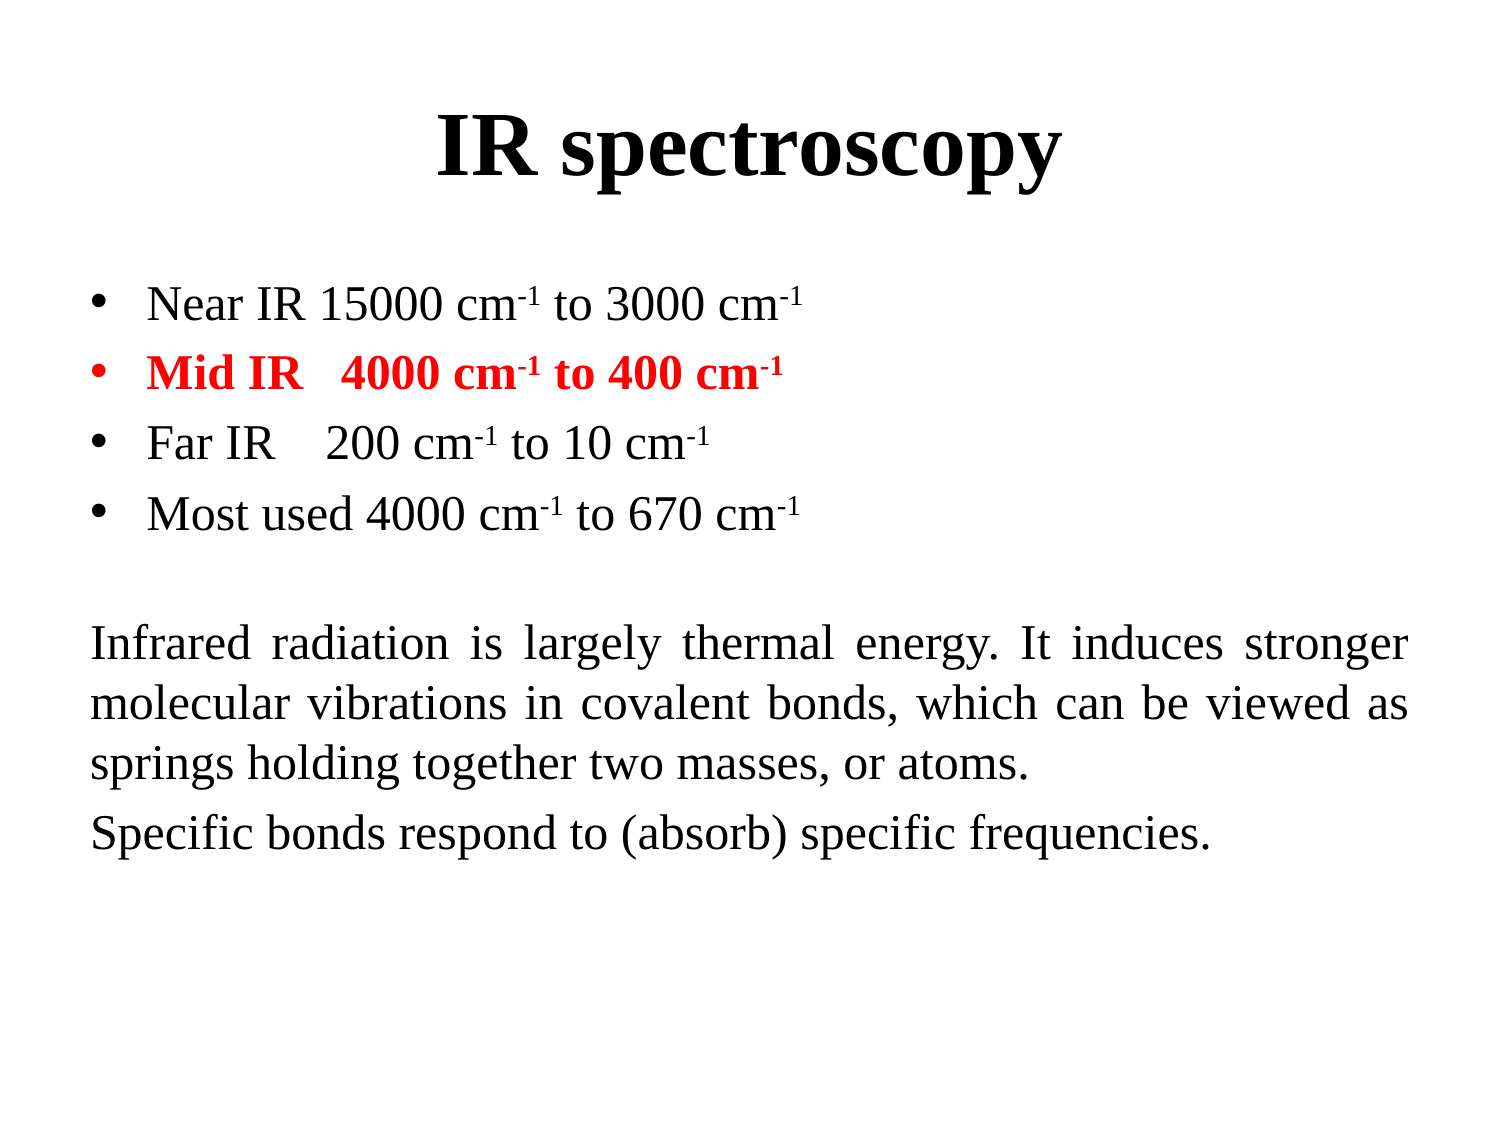

# IR spectroscopy
Near IR 15000 cm-1 to 3000 cm-1
Mid IR   4000 cm-1 to 400 cm-1
Far IR    200 cm-1 to 10 cm-1
Most used 4000 cm-1 to 670 cm-1

Infrared radiation is largely thermal energy. It induces stronger molecular vibrations in covalent bonds, which can be viewed as springs holding together two masses, or atoms.
Specific bonds respond to (absorb) specific frequencies.